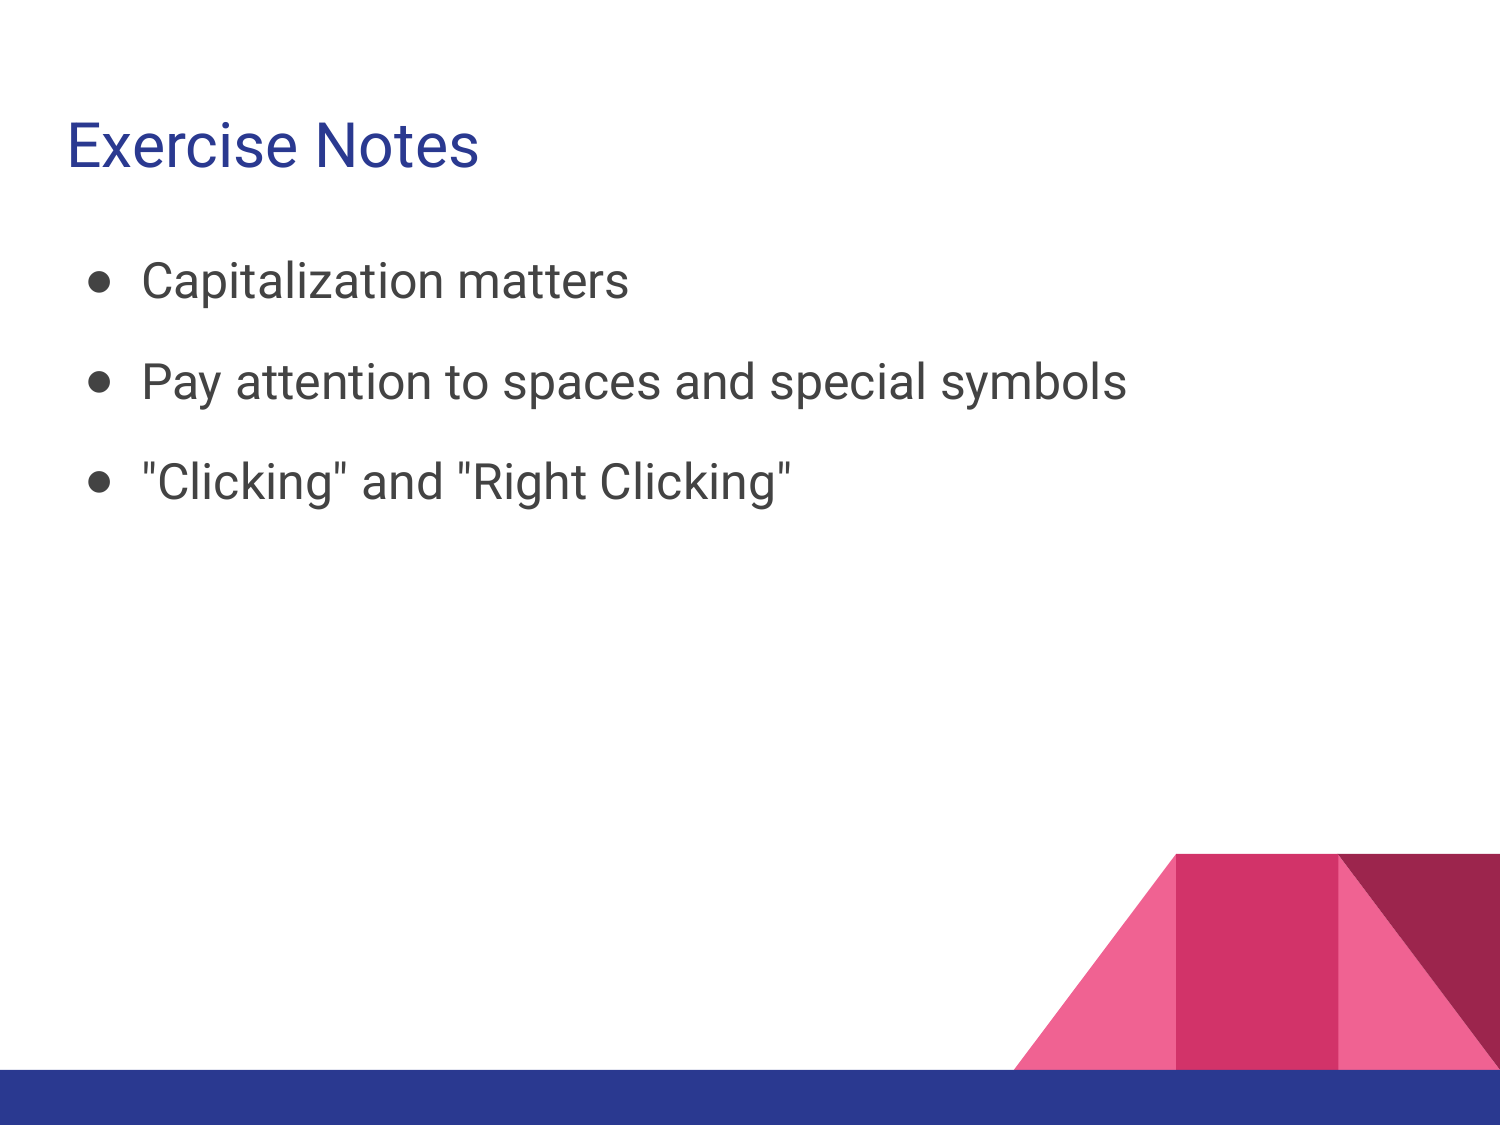

# Exercise Notes
Capitalization matters
Pay attention to spaces and special symbols
"Clicking" and "Right Clicking"